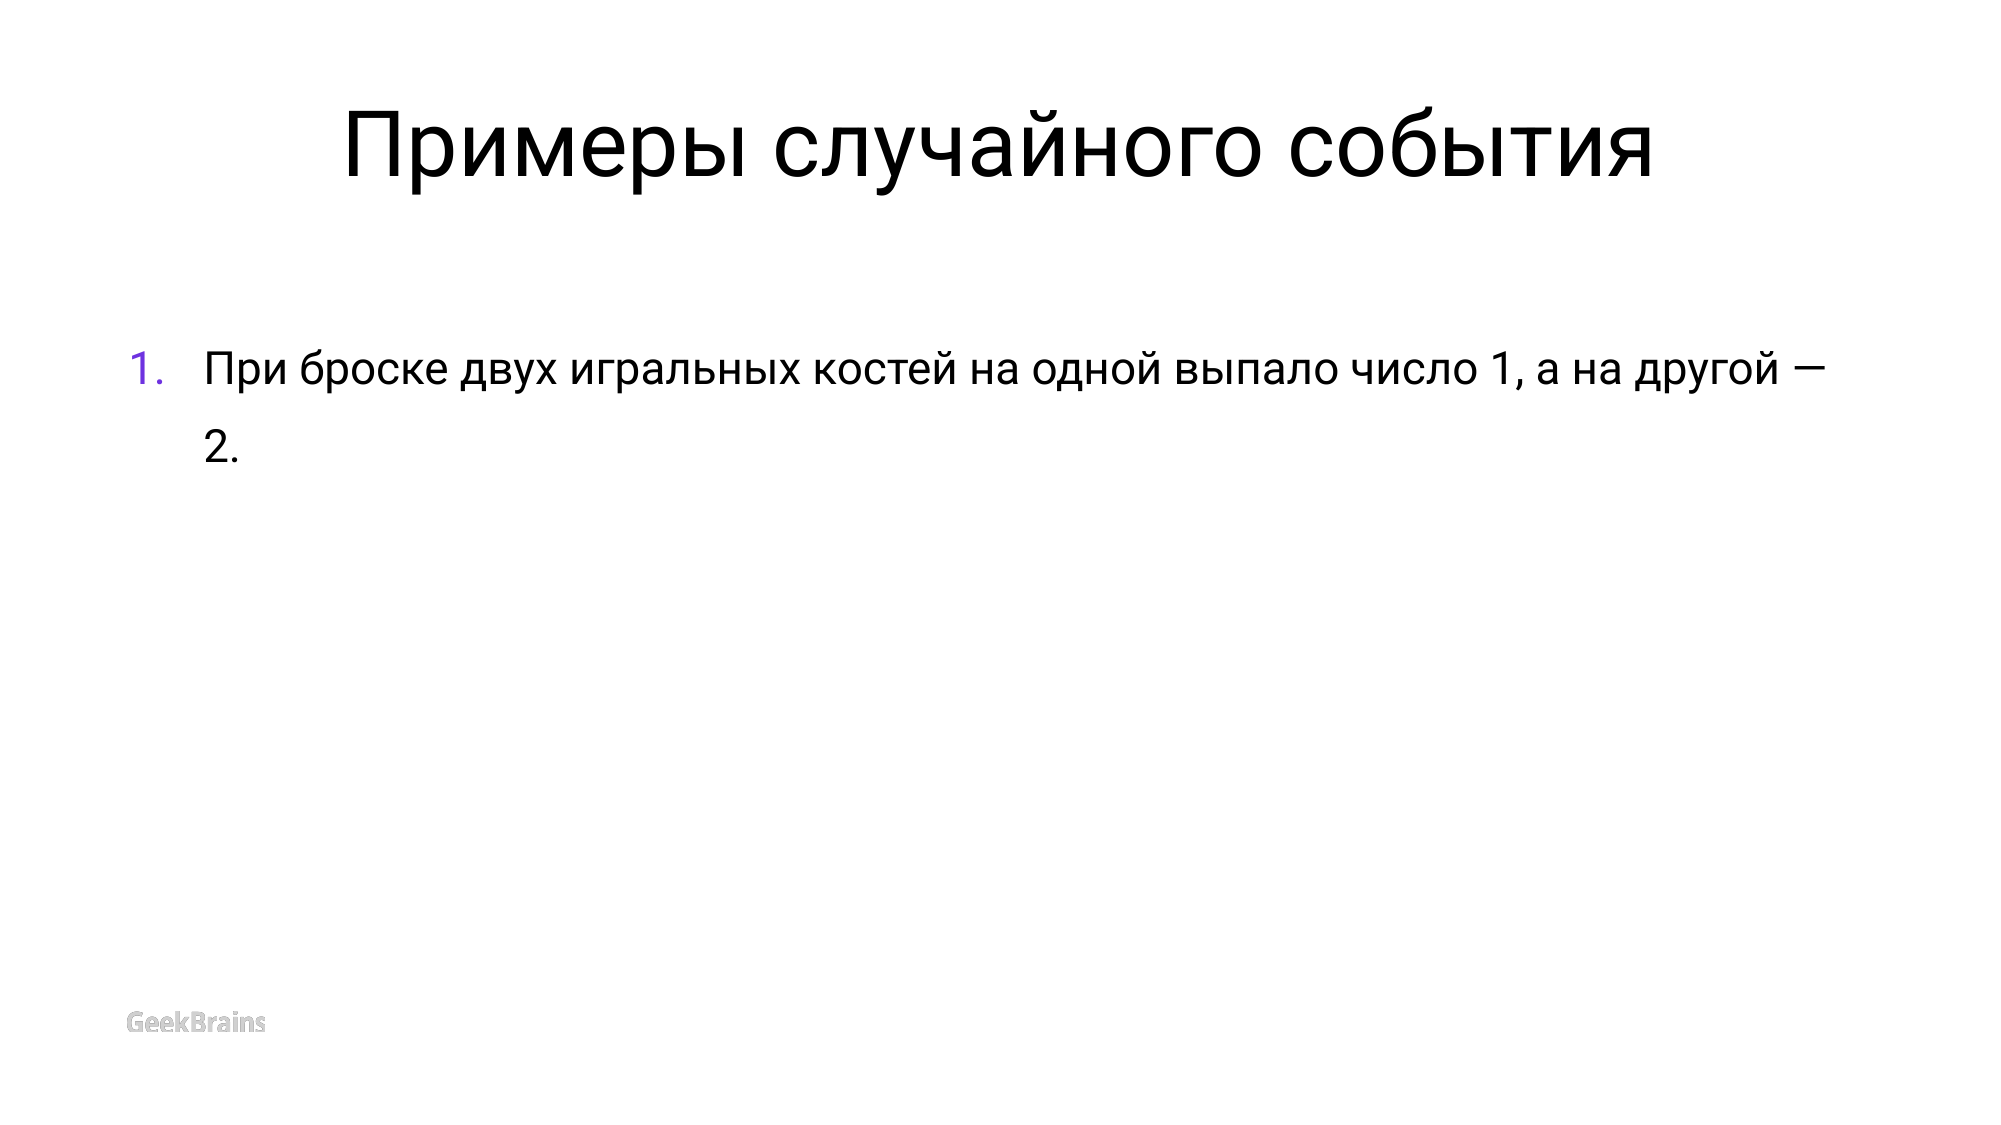

# Примеры случайного события
При броске двух игральных костей на одной выпало число 1, а на другой — 2.